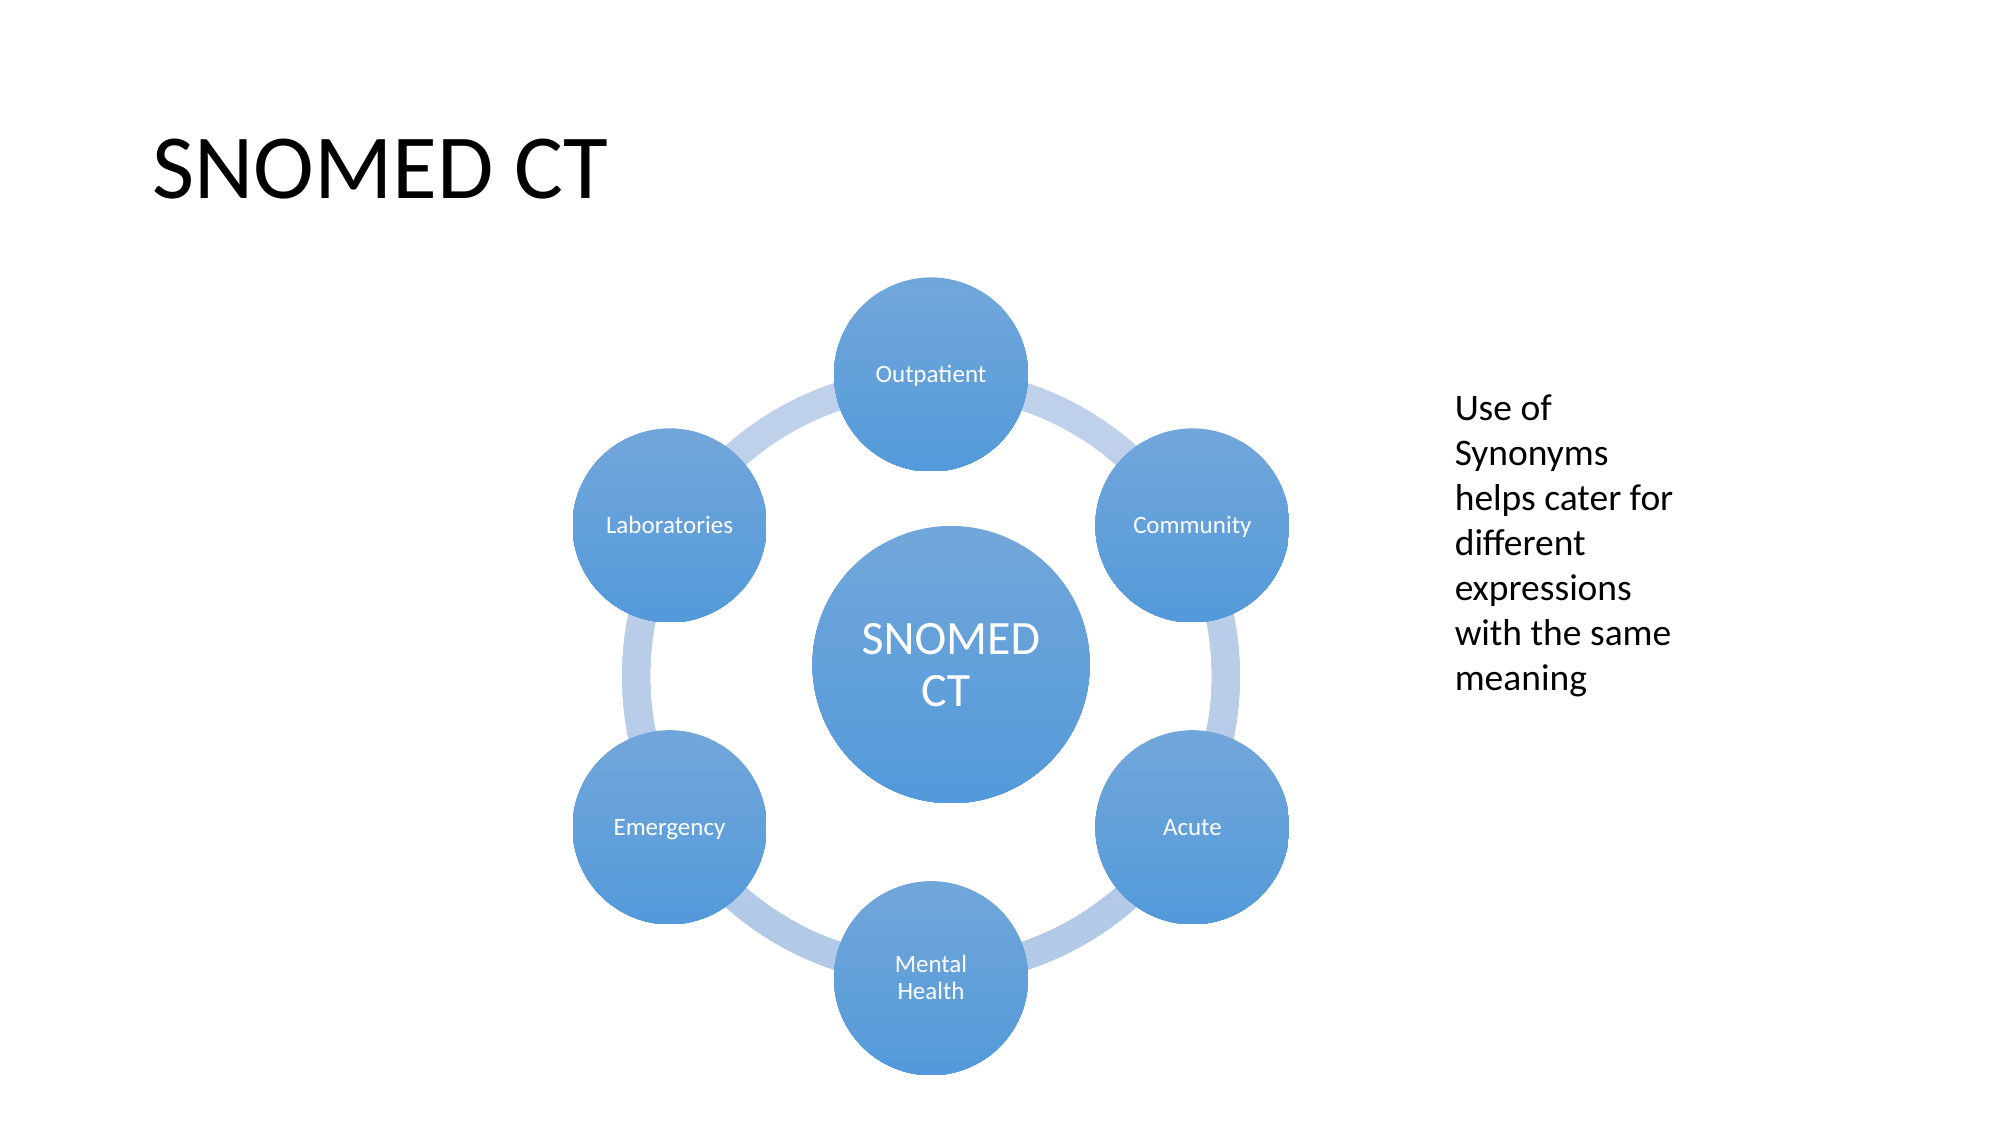

# SNOMED CT
SNOMED CT
Outpatient
Community
Acute
Mental Health
Emergency
Laboratories
Use of Synonyms helps cater for different expressions with the same meaning